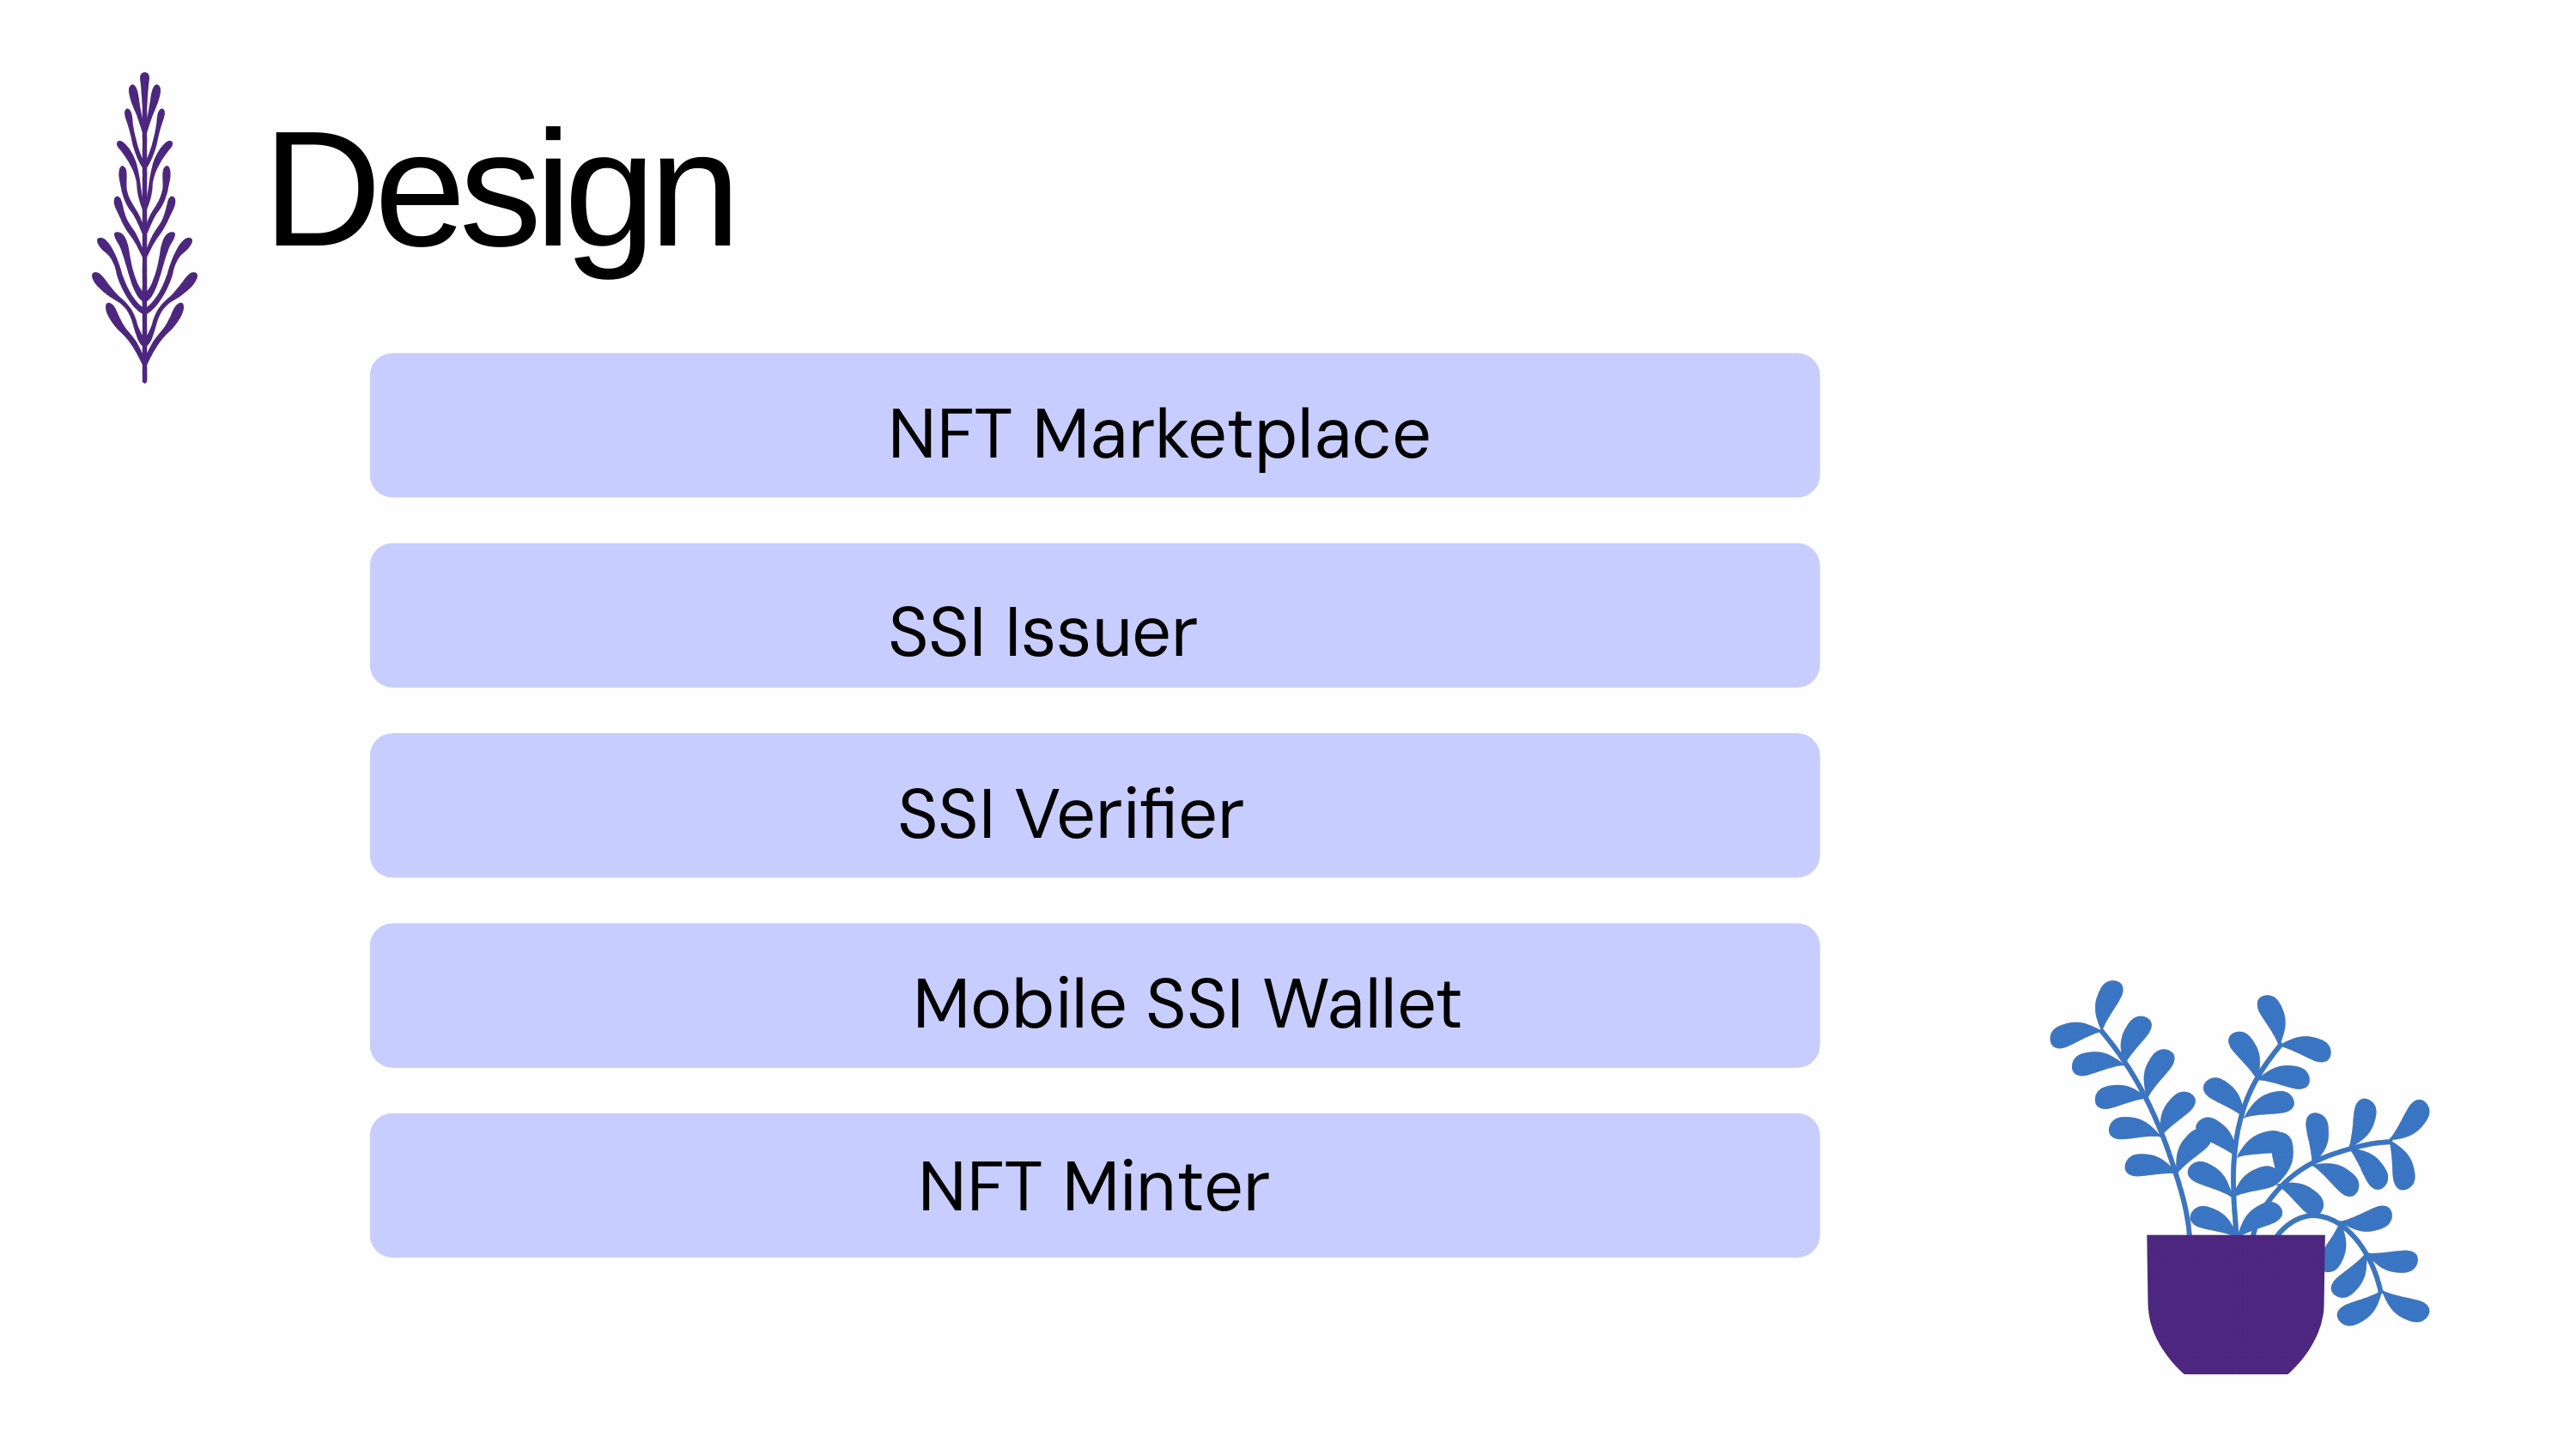

Design

       NFT Marketplace

       SSI Issuer

          SSI Verifier

          Mobile SSI Wallet

NFT Minter